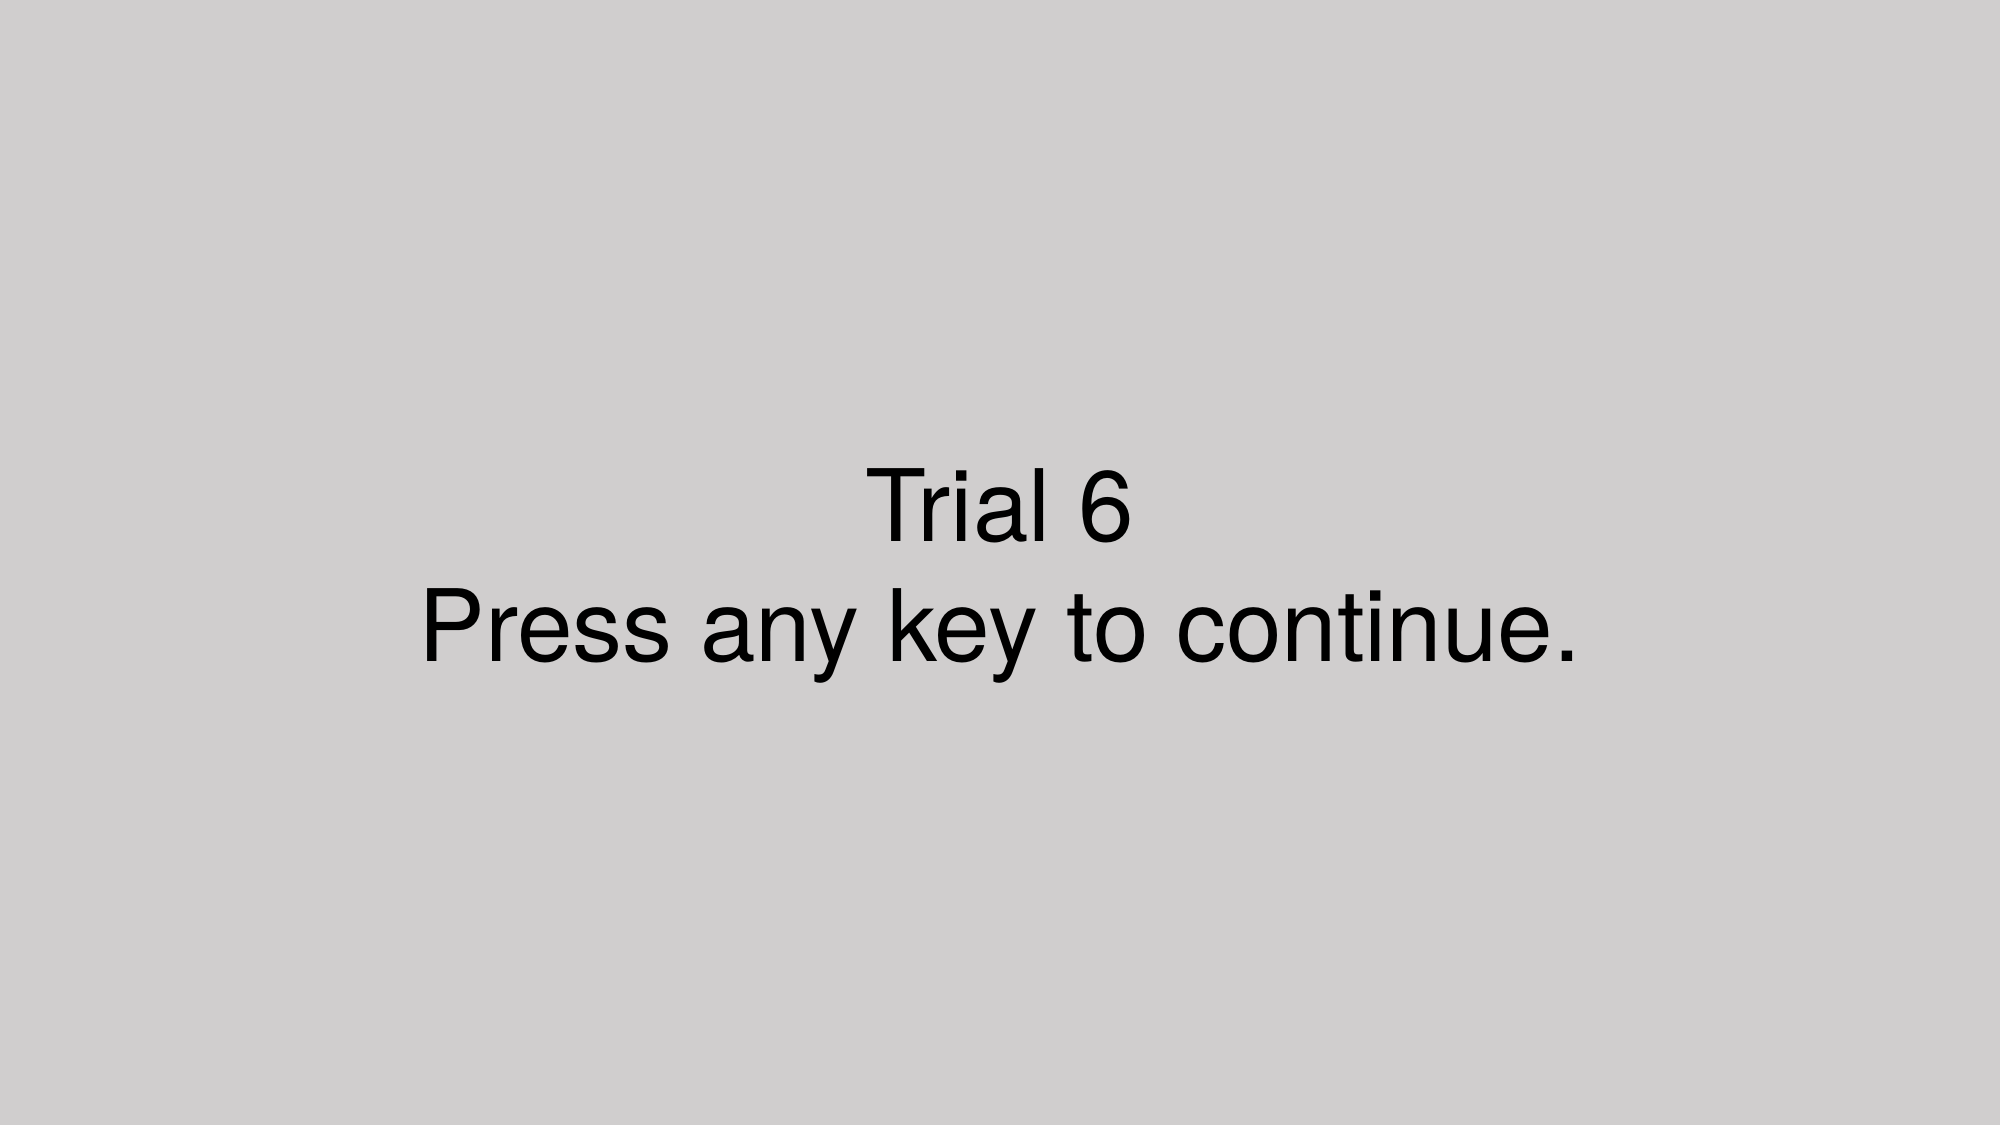

Trial 6
Press any key to continue.